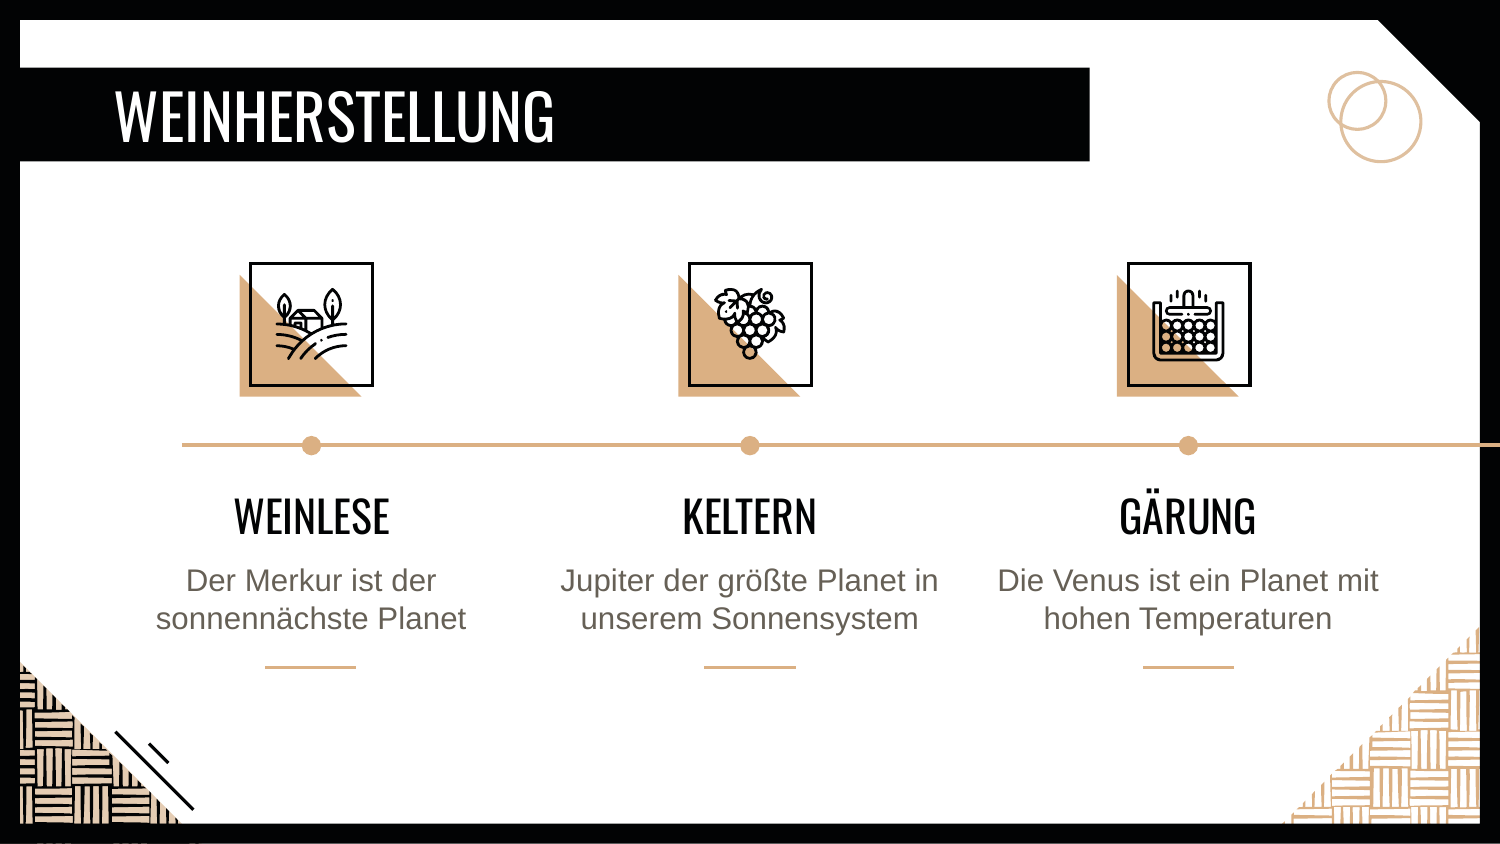

# WEINHERSTELLUNG

WEINLESE
KELTERN
GÄRUNG
Der Merkur ist der sonnennächste Planet
Jupiter der größte Planet in unserem Sonnensystem
Die Venus ist ein Planet mit hohen Temperaturen